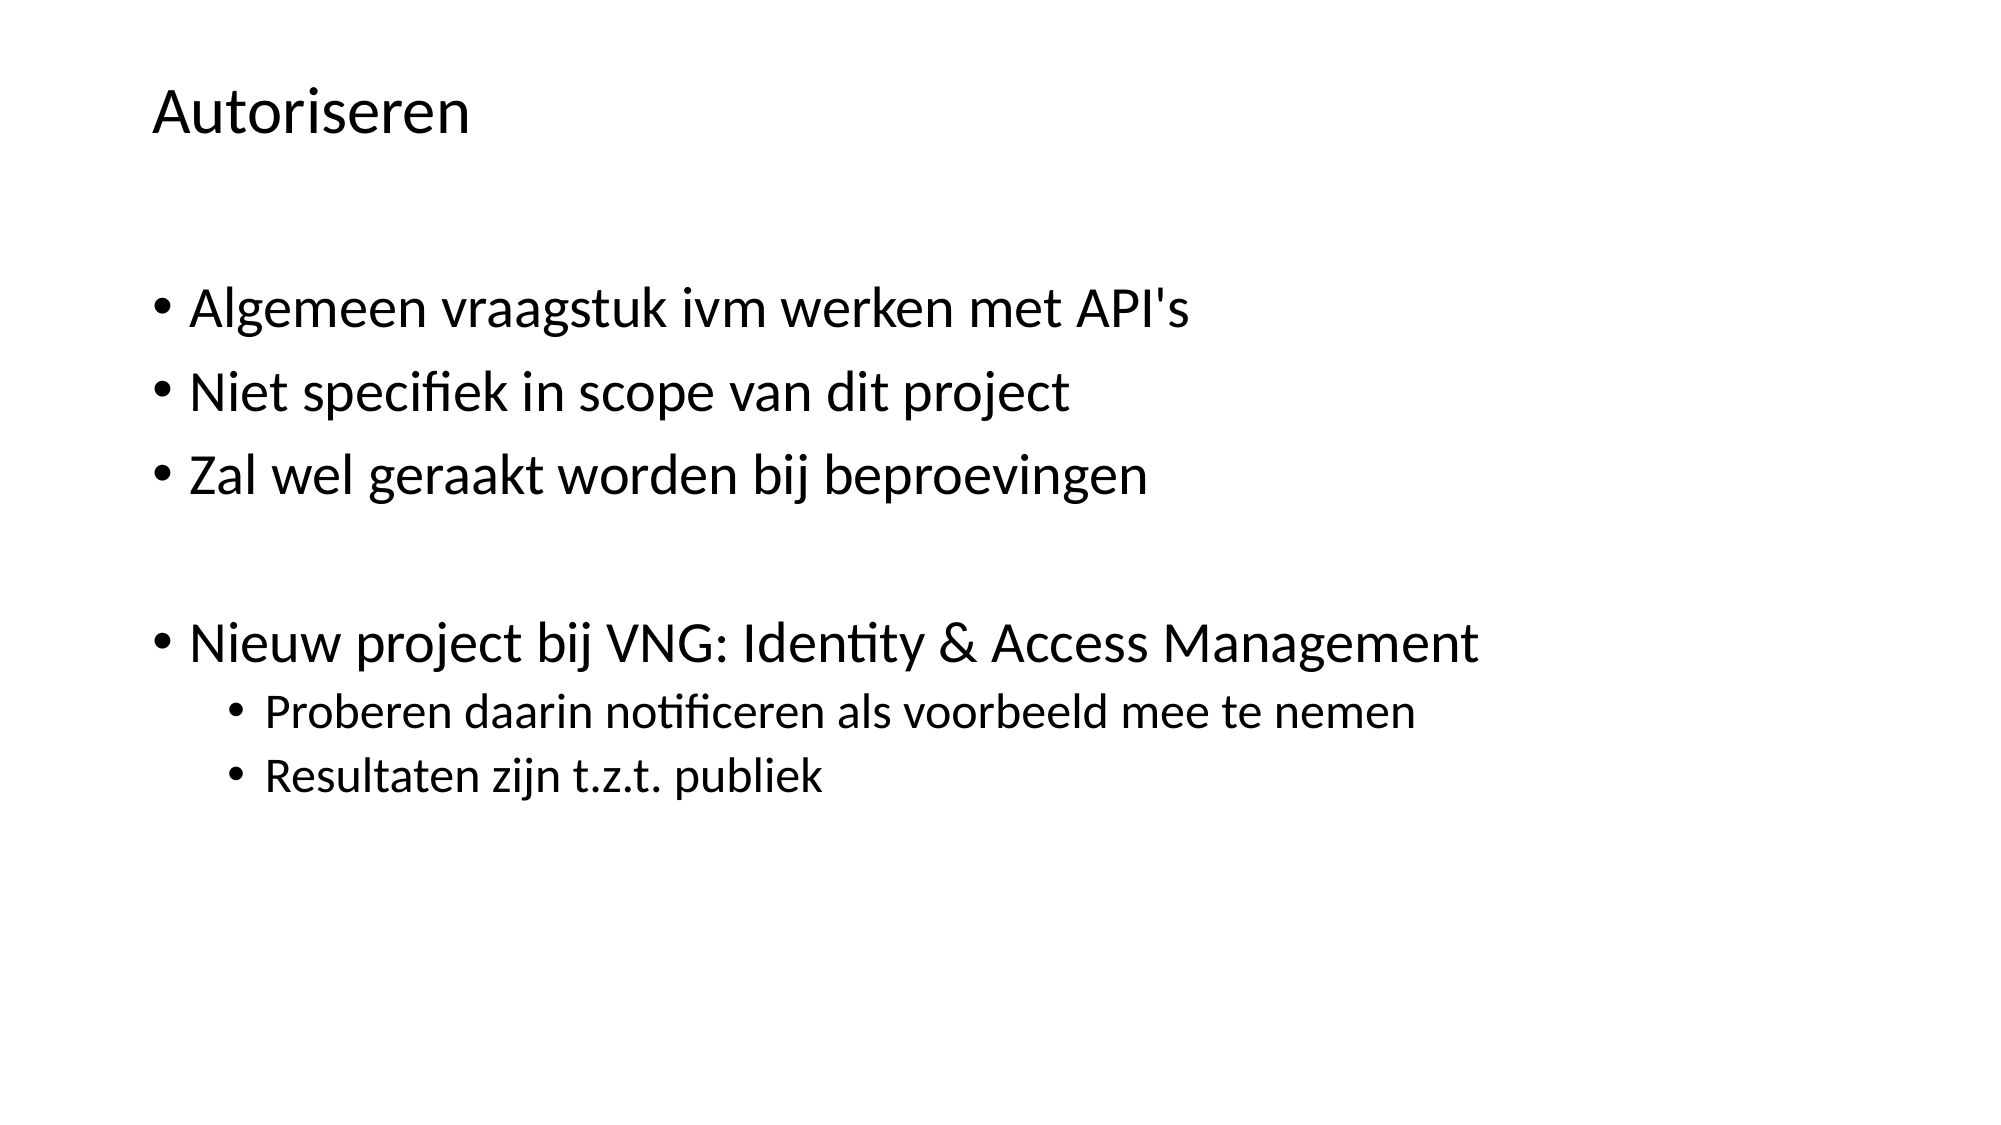

# Autoriseren

Algemeen vraagstuk ivm werken met API's
Niet specifiek in scope van dit project
Zal wel geraakt worden bij beproevingen

Nieuw project bij VNG: Identity & Access Management
Proberen daarin notificeren als voorbeeld mee te nemen
Resultaten zijn t.z.t. publiek